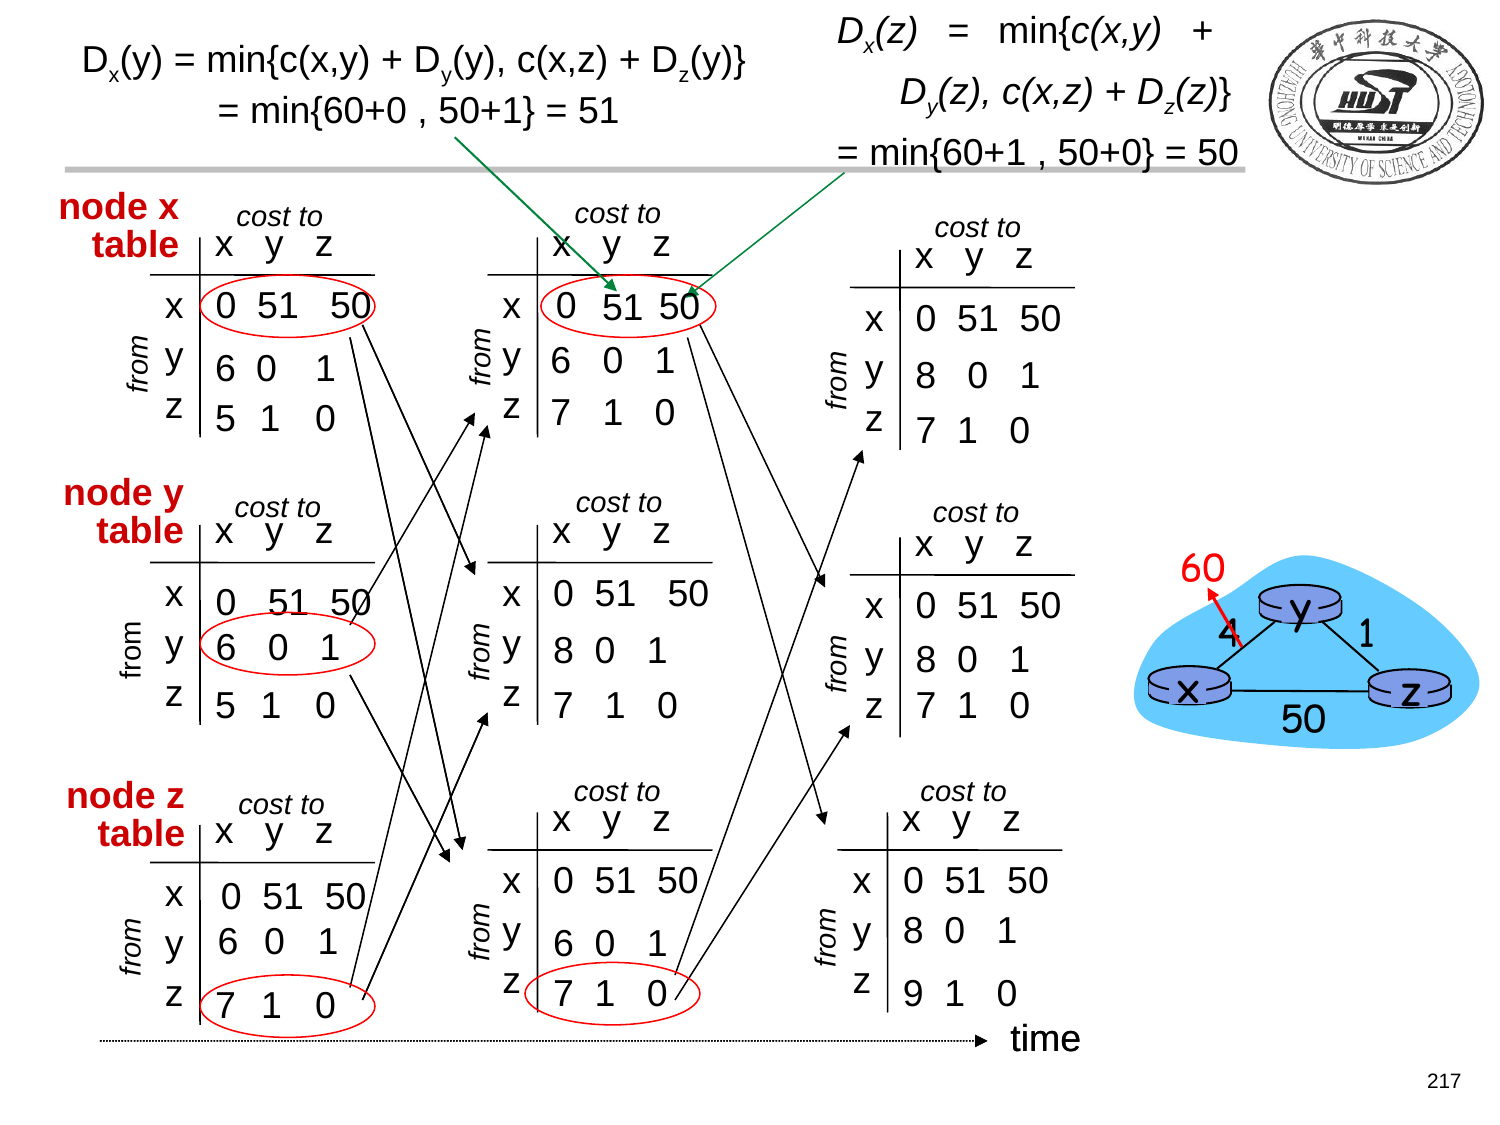

Dx(z) = min{c(x,y) +
      Dy(z), c(x,z) + Dz(z)}
= min{60+1 , 50+0} = 50
Dx(y) = min{c(x,y) + Dy(y), c(x,z) + Dz(y)}
             = min{60+0 , 50+1} = 51

node x
table
cost to
cost to
cost to
x   y   z
x   y   z
x   y   z

x
0  51   50
x
0
50

51
x
0  51  50

y
y

6   0   1
from
6
0
1
y

from
8   0   1
from
z
z
7   1   0
5
1
0
z
7  1   0

node y
table
cost to
cost to
cost to
x   y   z
x   y   z
x   y   z

60

y

4
1

x

z

50

x
x
0  51   50

0   51  50
6   0   1
x
0  51  50

y
y

8  0   1
y
from
from
8  0   1
from
z
z
5
1
0
7   1   0
z
7  1   0

cost to
cost to
node z
table
cost to
x   y   z
x   y   z
x   y   z

x
0  51  50
x
0  51  50

x

0  51  50
y
y
8  0   1
from
6
0
1
y
6  0   1
from
from
z
z
z
7  1   0
9  1   0

7
1
0

time
time

217